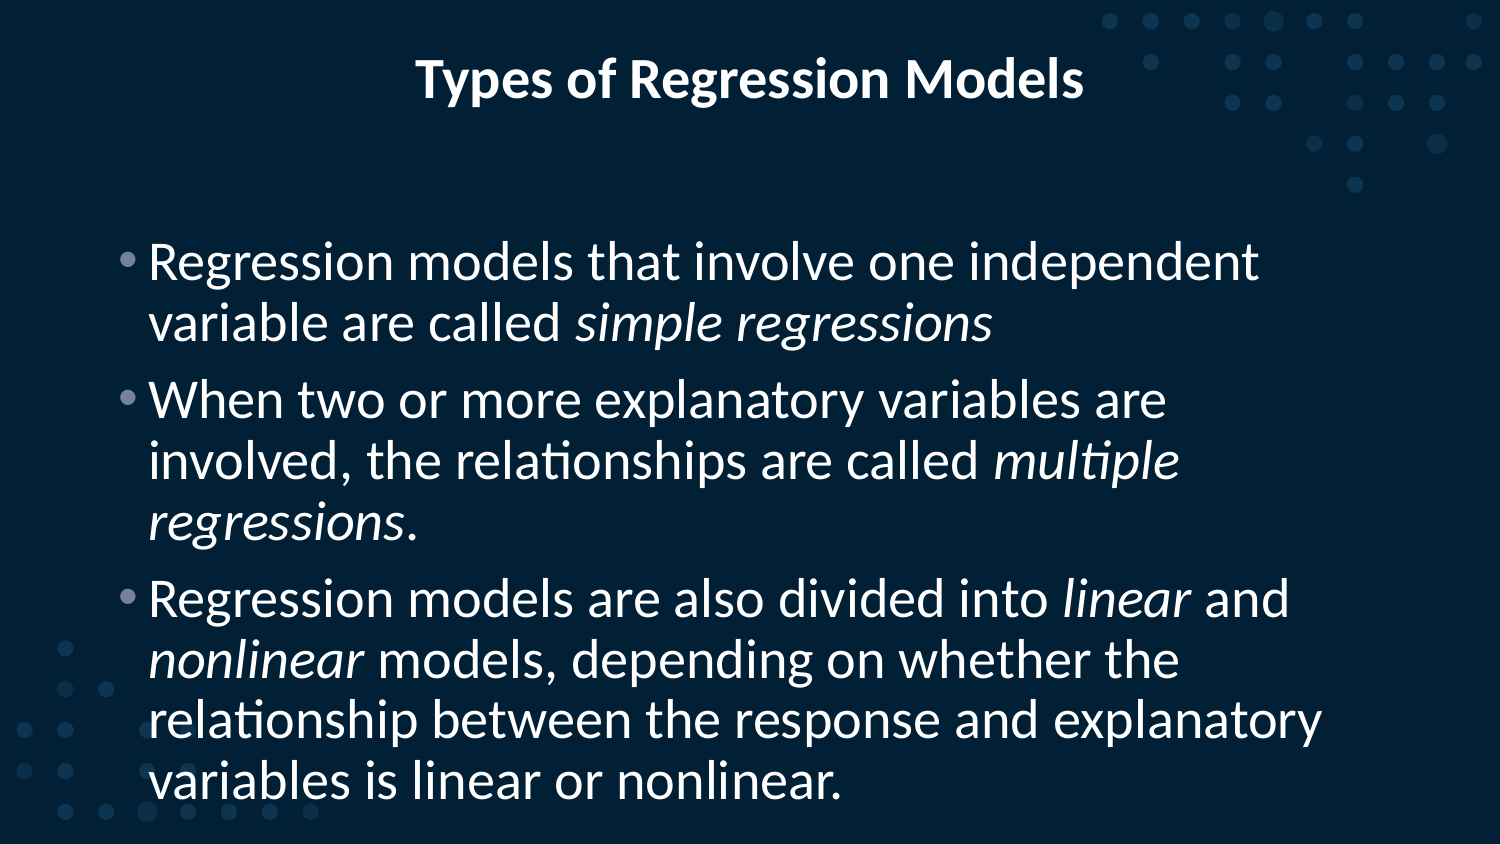

8 - 6
# Types of Regression Models

Regression models that involve one independent variable are called simple regressions
When two or more explanatory variables are involved, the relationships are called multiple regressions.
Regression models are also divided into linear and nonlinear models, depending on whether the relationship between the response and explanatory variables is linear or nonlinear.